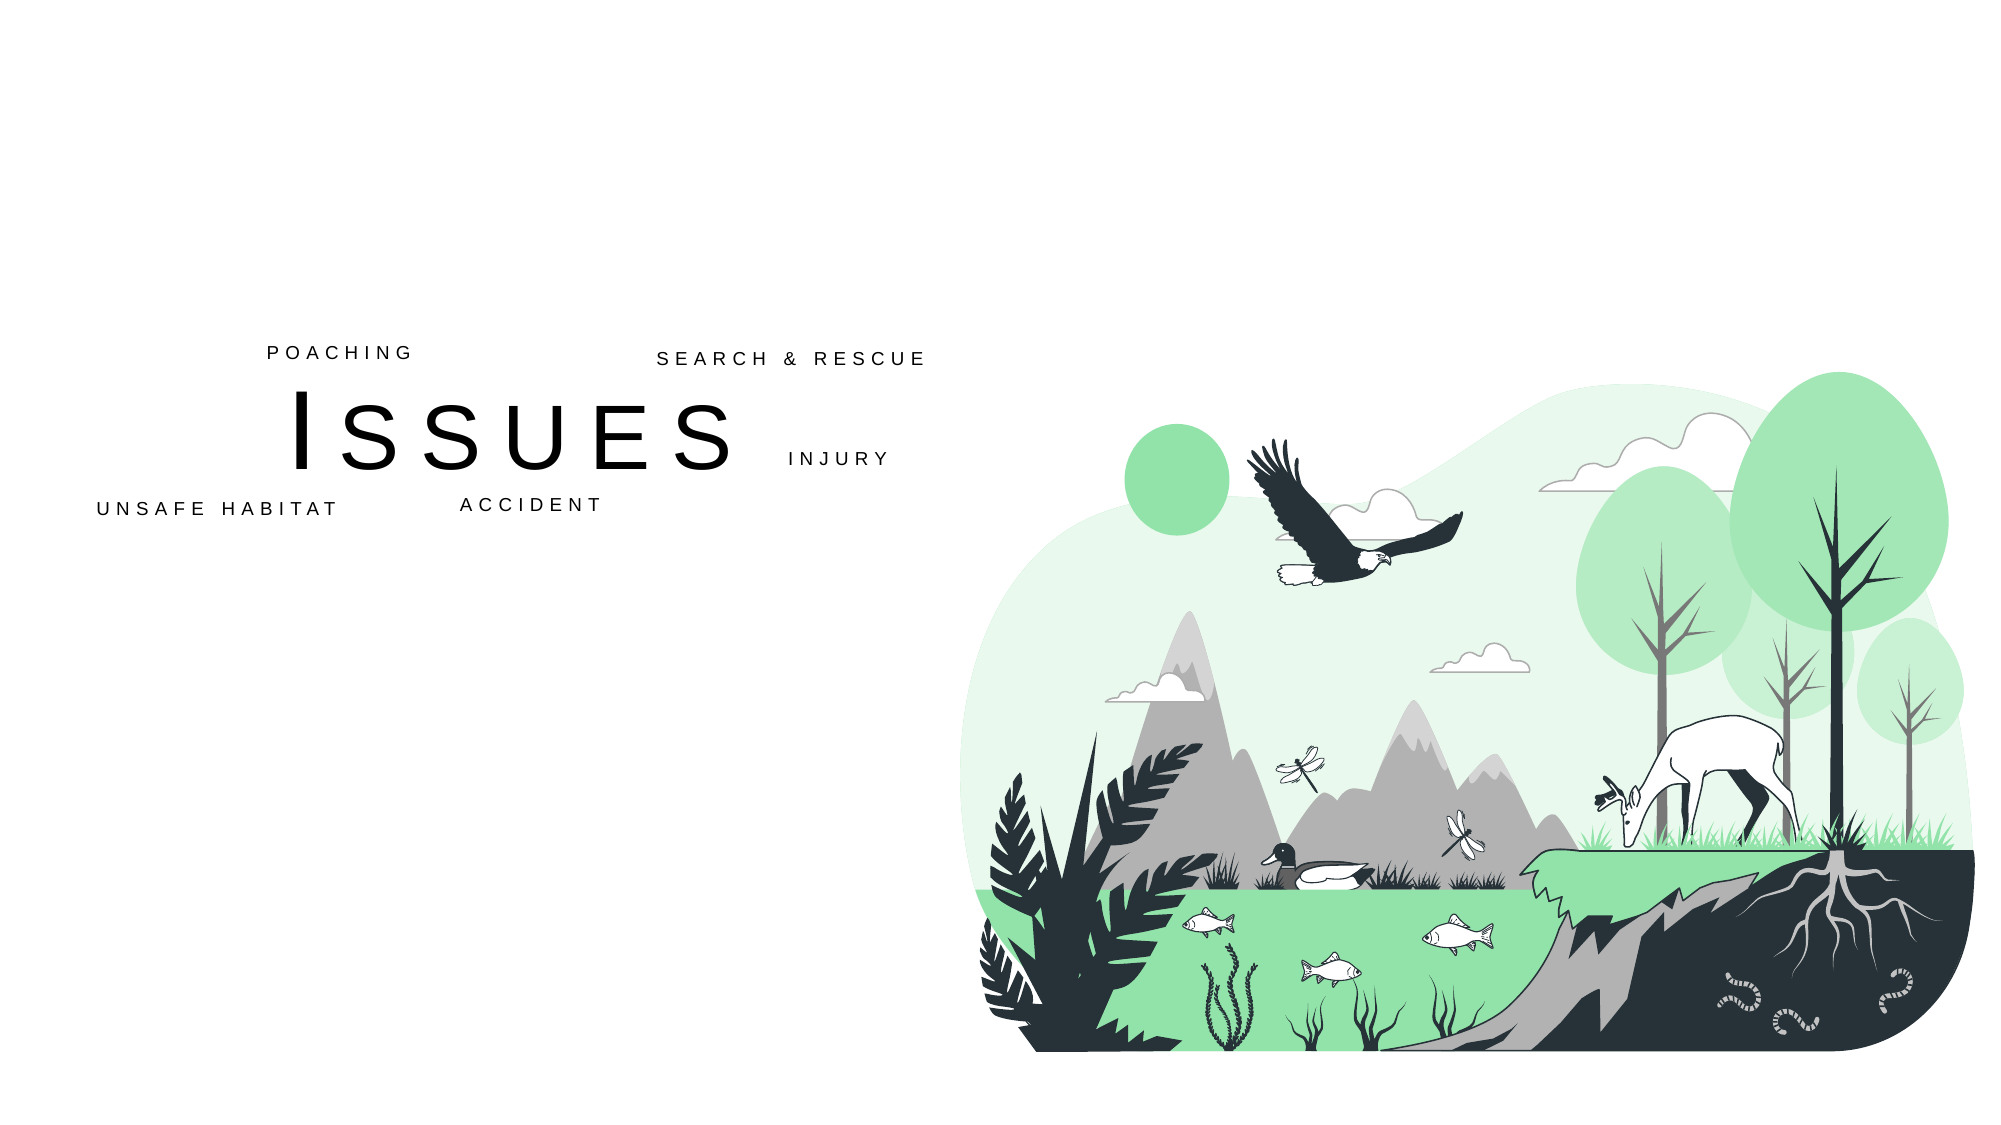

# ISSUES
POACHING
SEARCH & RESCUE
INJURY
ACCIDENT
UNSAFE HABITAT